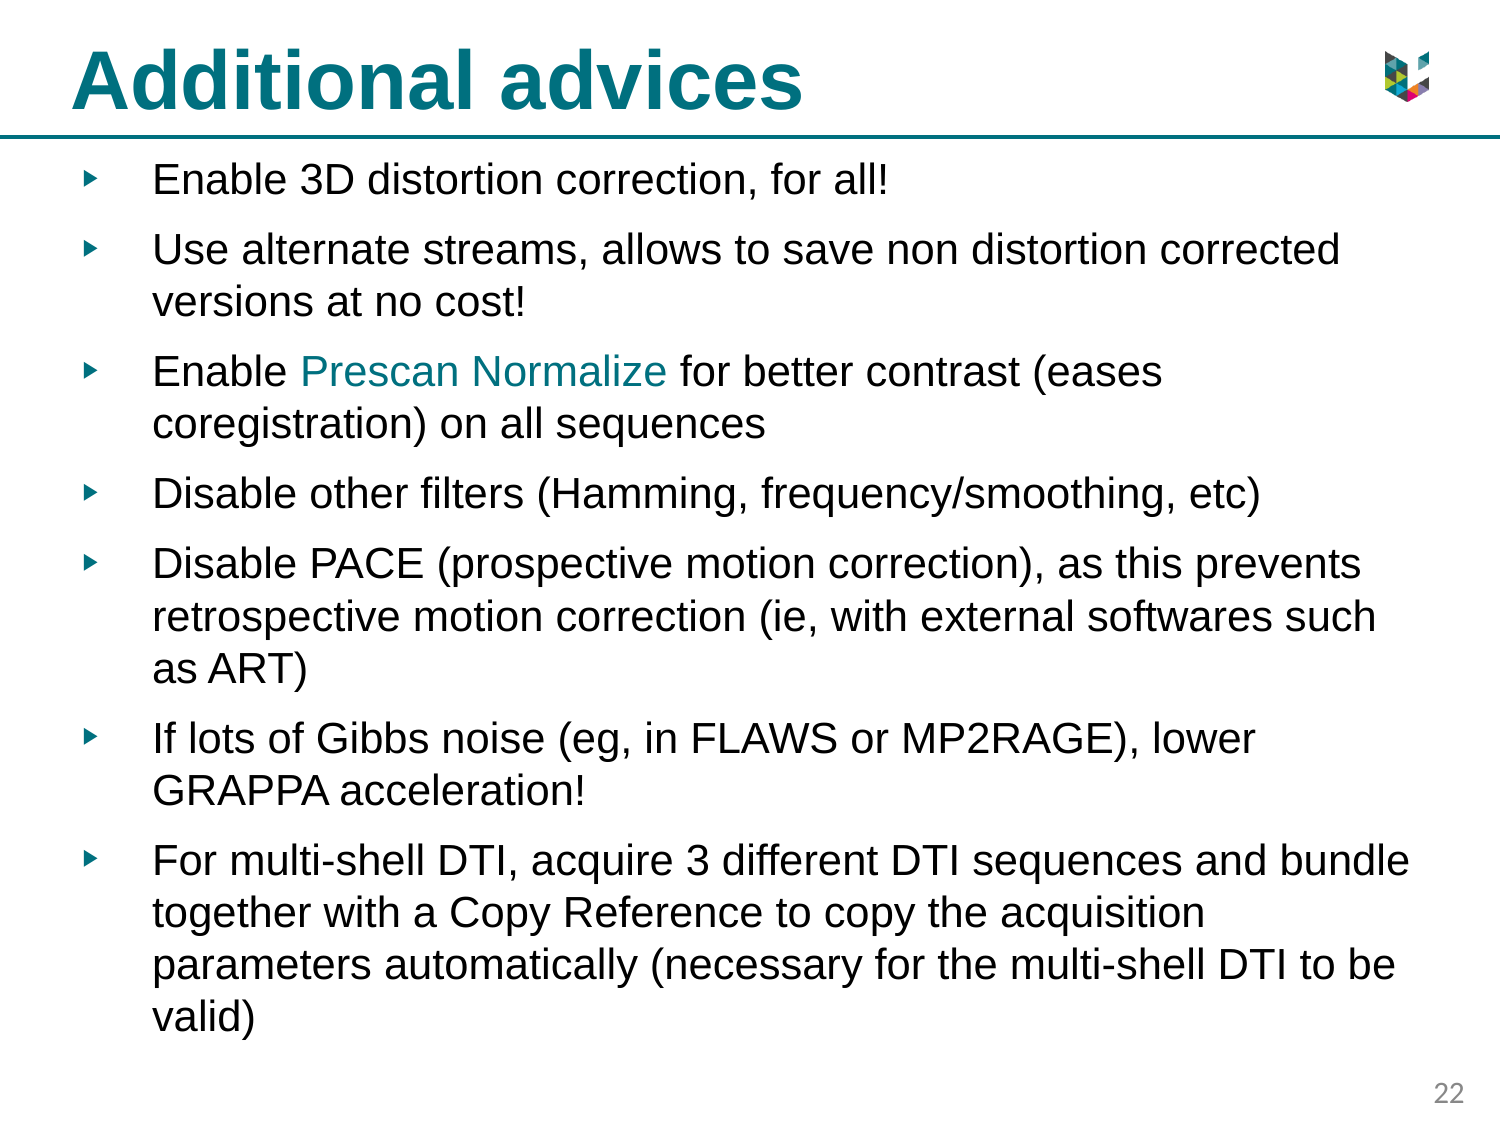

# Additional advices
Enable 3D distortion correction, for all!
Use alternate streams, allows to save non distortion corrected versions at no cost!
Enable Prescan Normalize for better contrast (eases coregistration) on all sequences
Disable other filters (Hamming, frequency/smoothing, etc)
Disable PACE (prospective motion correction), as this prevents retrospective motion correction (ie, with external softwares such as ART)
If lots of Gibbs noise (eg, in FLAWS or MP2RAGE), lower GRAPPA acceleration!
For multi-shell DTI, acquire 3 different DTI sequences and bundle together with a Copy Reference to copy the acquisition parameters automatically (necessary for the multi-shell DTI to be valid)